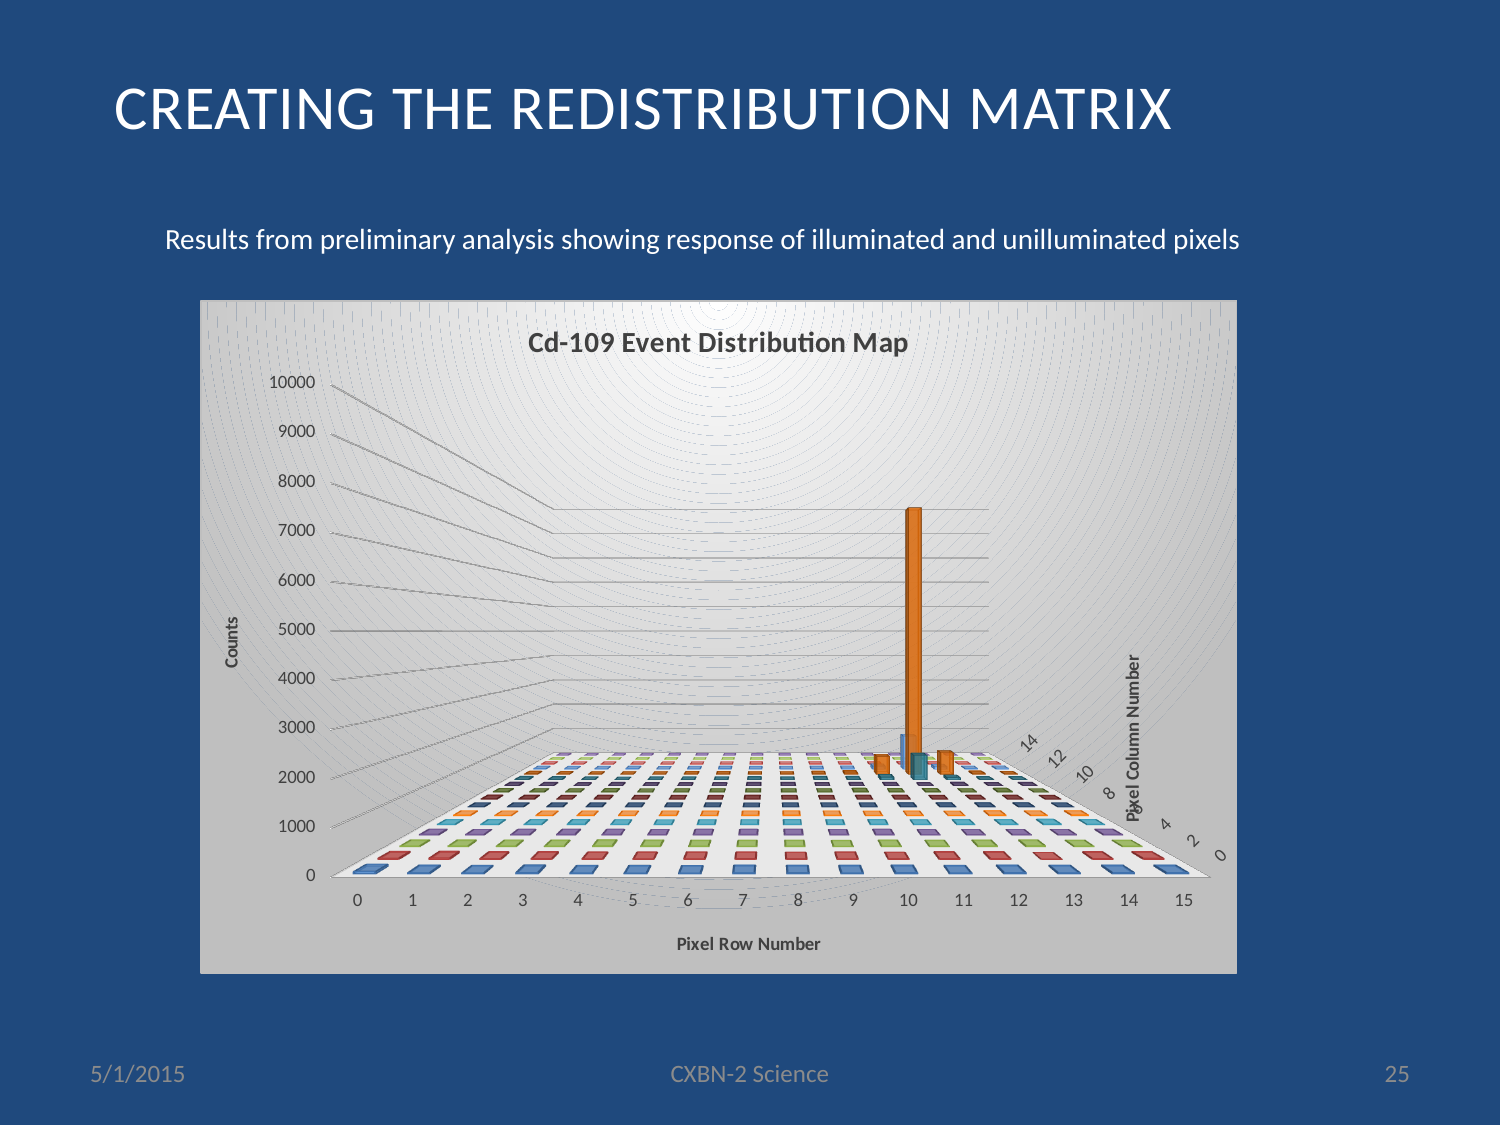

Creating the Redistribution matrix
Results from preliminary analysis showing response of illuminated and unilluminated pixels

[unsupported chart]

5/1/2015
CXBN-2 Science
25